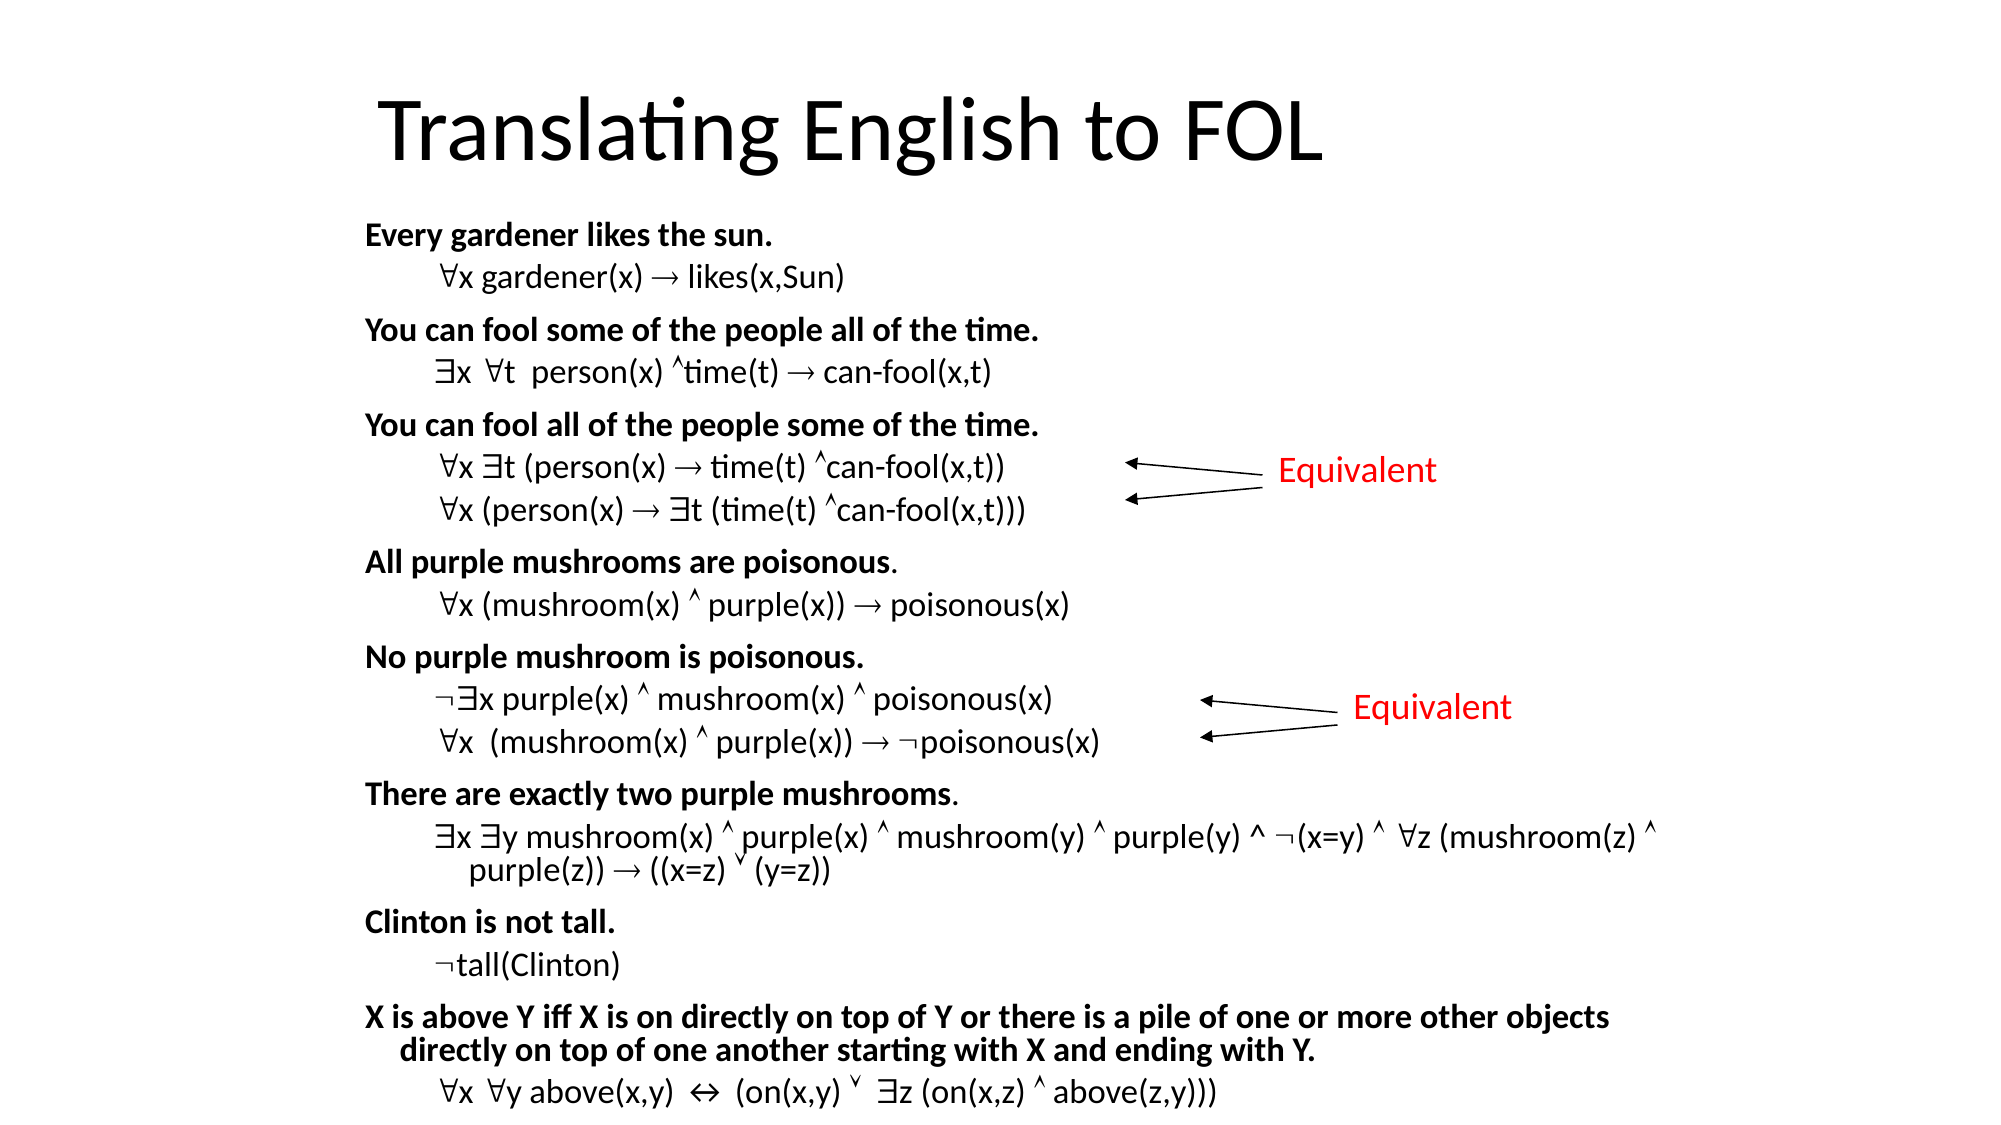

# Translating English to FOL
Every gardener likes the sun.
∀x gardener(x) → likes(x,Sun)
You can fool some of the people all of the time.
∃x ∀t  person(x) ∧time(t) → can-fool(x,t)
You can fool all of the people some of the time.
∀x ∃t (person(x) → time(t) ∧can-fool(x,t))
∀x (person(x) → ∃t (time(t) ∧can-fool(x,t)))
All purple mushrooms are poisonous.
∀x (mushroom(x) ∧ purple(x)) → poisonous(x)
No purple mushroom is poisonous.
¬∃x purple(x) ∧ mushroom(x) ∧ poisonous(x)
∀x  (mushroom(x) ∧ purple(x)) → ¬poisonous(x)
There are exactly two purple mushrooms.
∃x ∃y mushroom(x) ∧ purple(x) ∧ mushroom(y) ∧ purple(y) ^ ¬(x=y) ∧ ∀z (mushroom(z) ∧ purple(z)) → ((x=z) ∨ (y=z))
Clinton is not tall.
¬tall(Clinton)
X is above Y iff X is on directly on top of Y or there is a pile of one or more other objects directly on top of one another starting with X and ending with Y.
∀x ∀y above(x,y) ↔ (on(x,y) ∨  ∃z (on(x,z) ∧ above(z,y)))

Equivalent

Equivalent